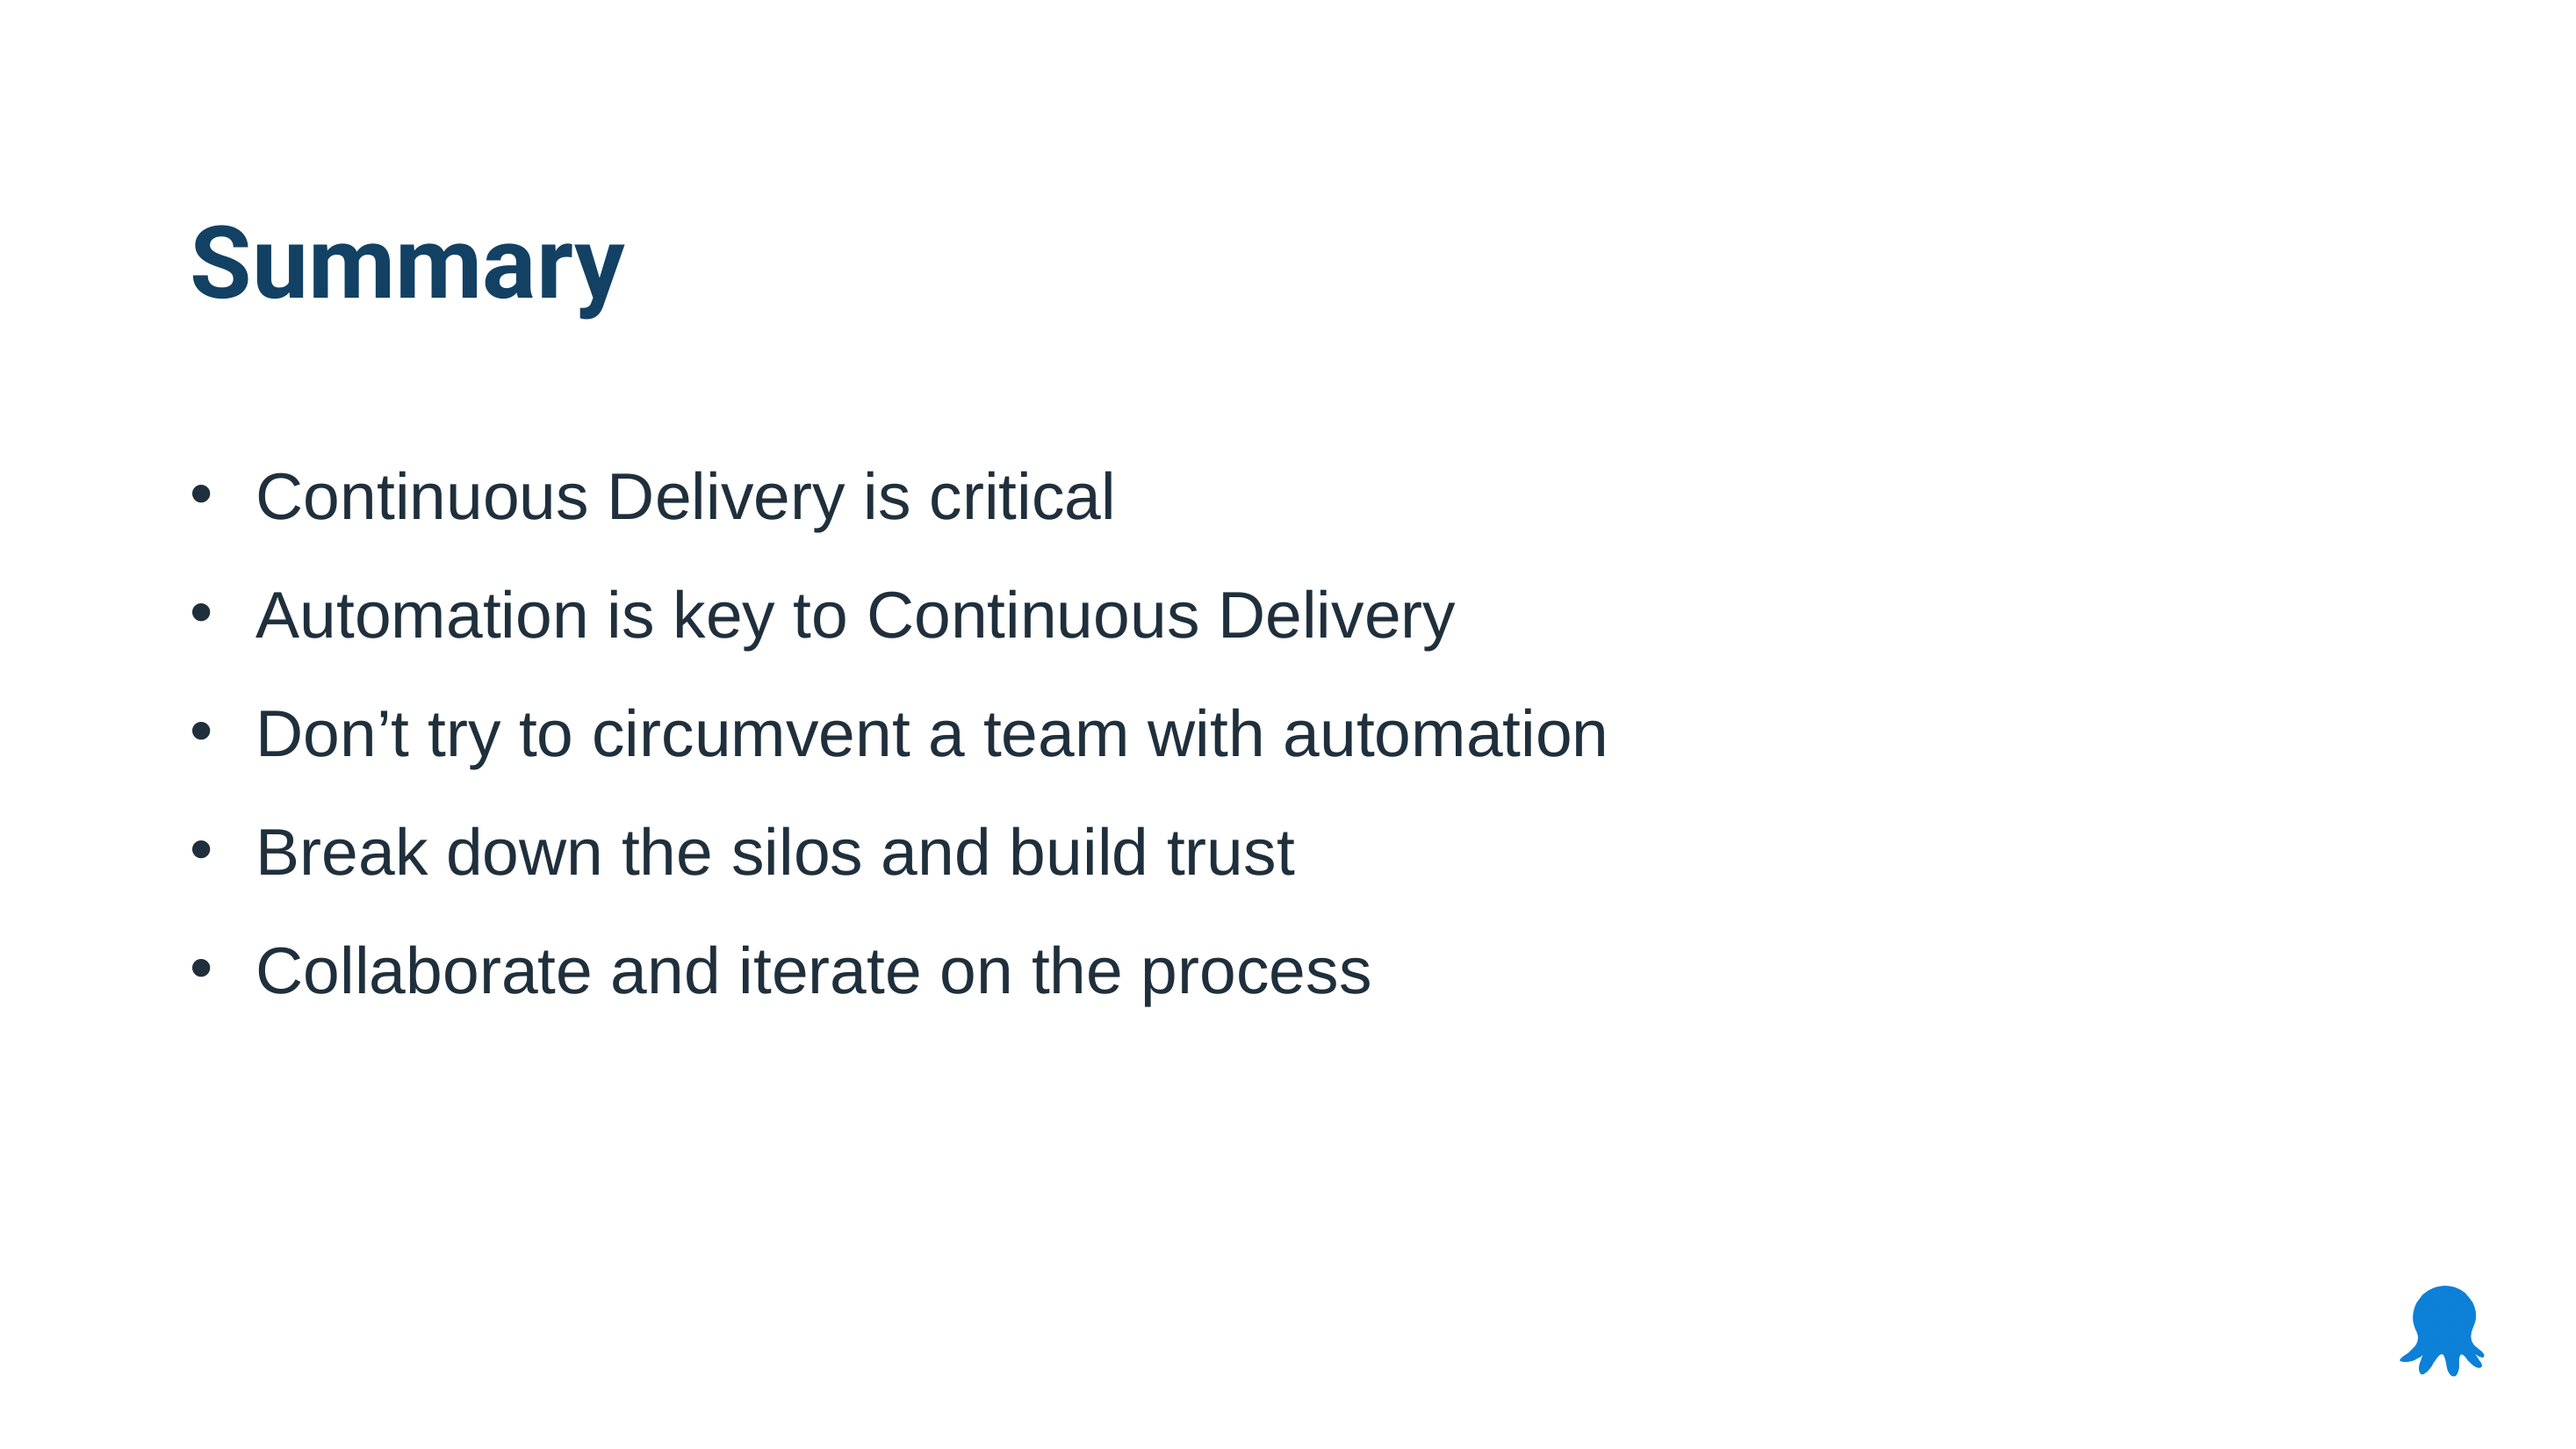

Summary
Continuous Delivery is critical
Automation is key to Continuous Delivery
Don’t try to circumvent a team with automation
Break down the silos and build trust
Collaborate and iterate on the process